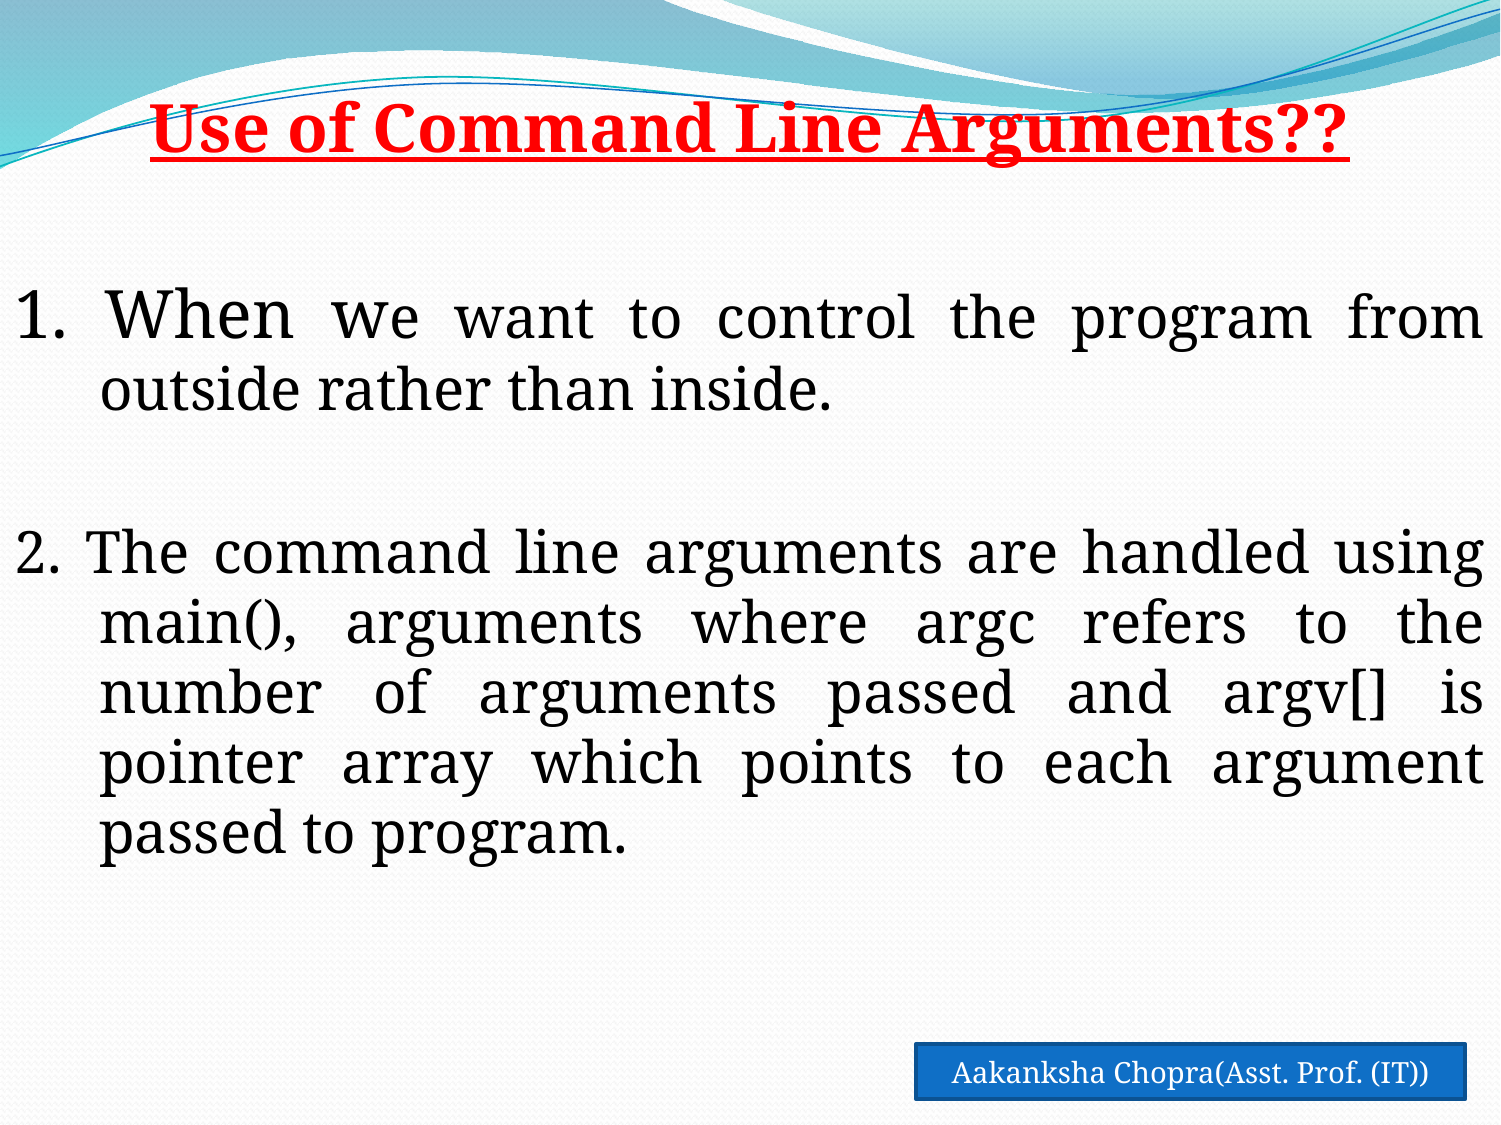

Use of Command Line Arguments??

1. When we want to control the program from outside rather than inside.

2. The command line arguments are handled using main(), arguments where argc refers to the number of arguments passed and argv[] is pointer array which points to each argument passed to program.
Aakanksha Chopra(Asst. Prof. (IT))